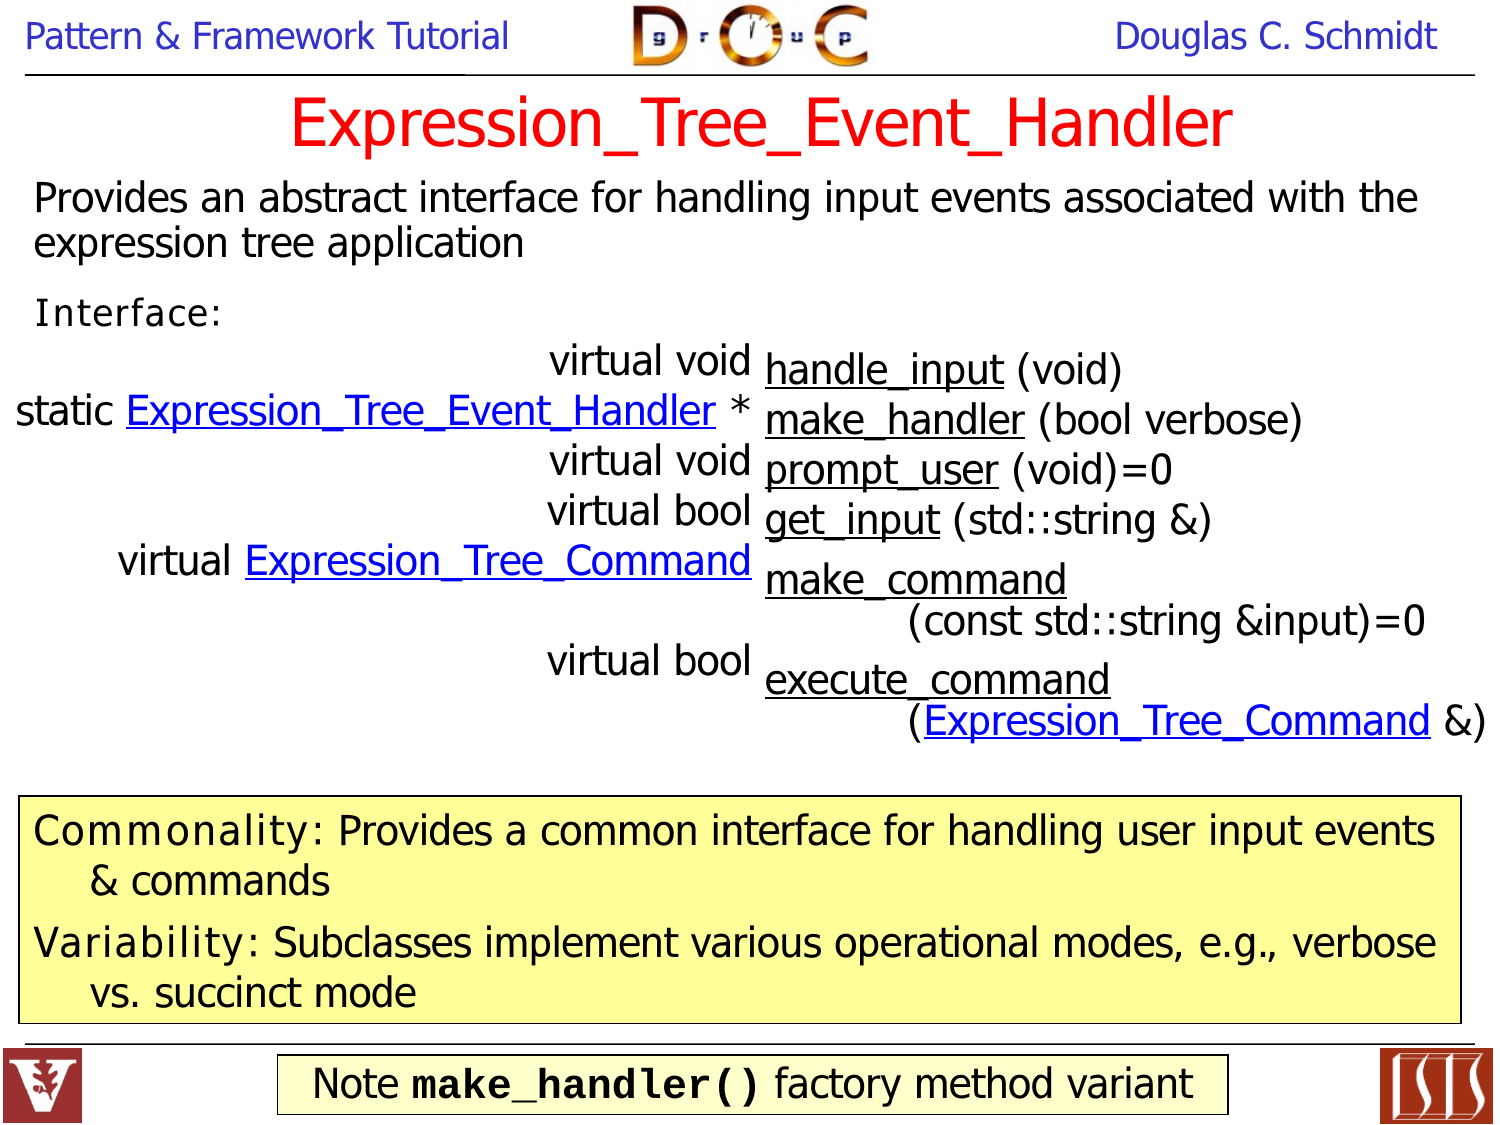

# Expression_Tree_Event_Handler
Provides an abstract interface for handling input events associated with the expression tree application
Interface:
| virtual void | handle\_input (void) |
| --- | --- |
| static Expression\_Tree\_Event\_Handler \* | make\_handler (bool verbose) |
| virtual void | prompt\_user (void)=0 |
| virtual bool | get\_input (std::string &) |
| virtual Expression\_Tree\_Command | make\_command (const std::string &input)=0 |
| virtual bool | execute\_command (Expression\_Tree\_Command &) |
Commonality: Provides a common interface for handling user input events & commands
Variability: Subclasses implement various operational modes, e.g., verbose vs. succinct mode
Note make_handler() factory method variant